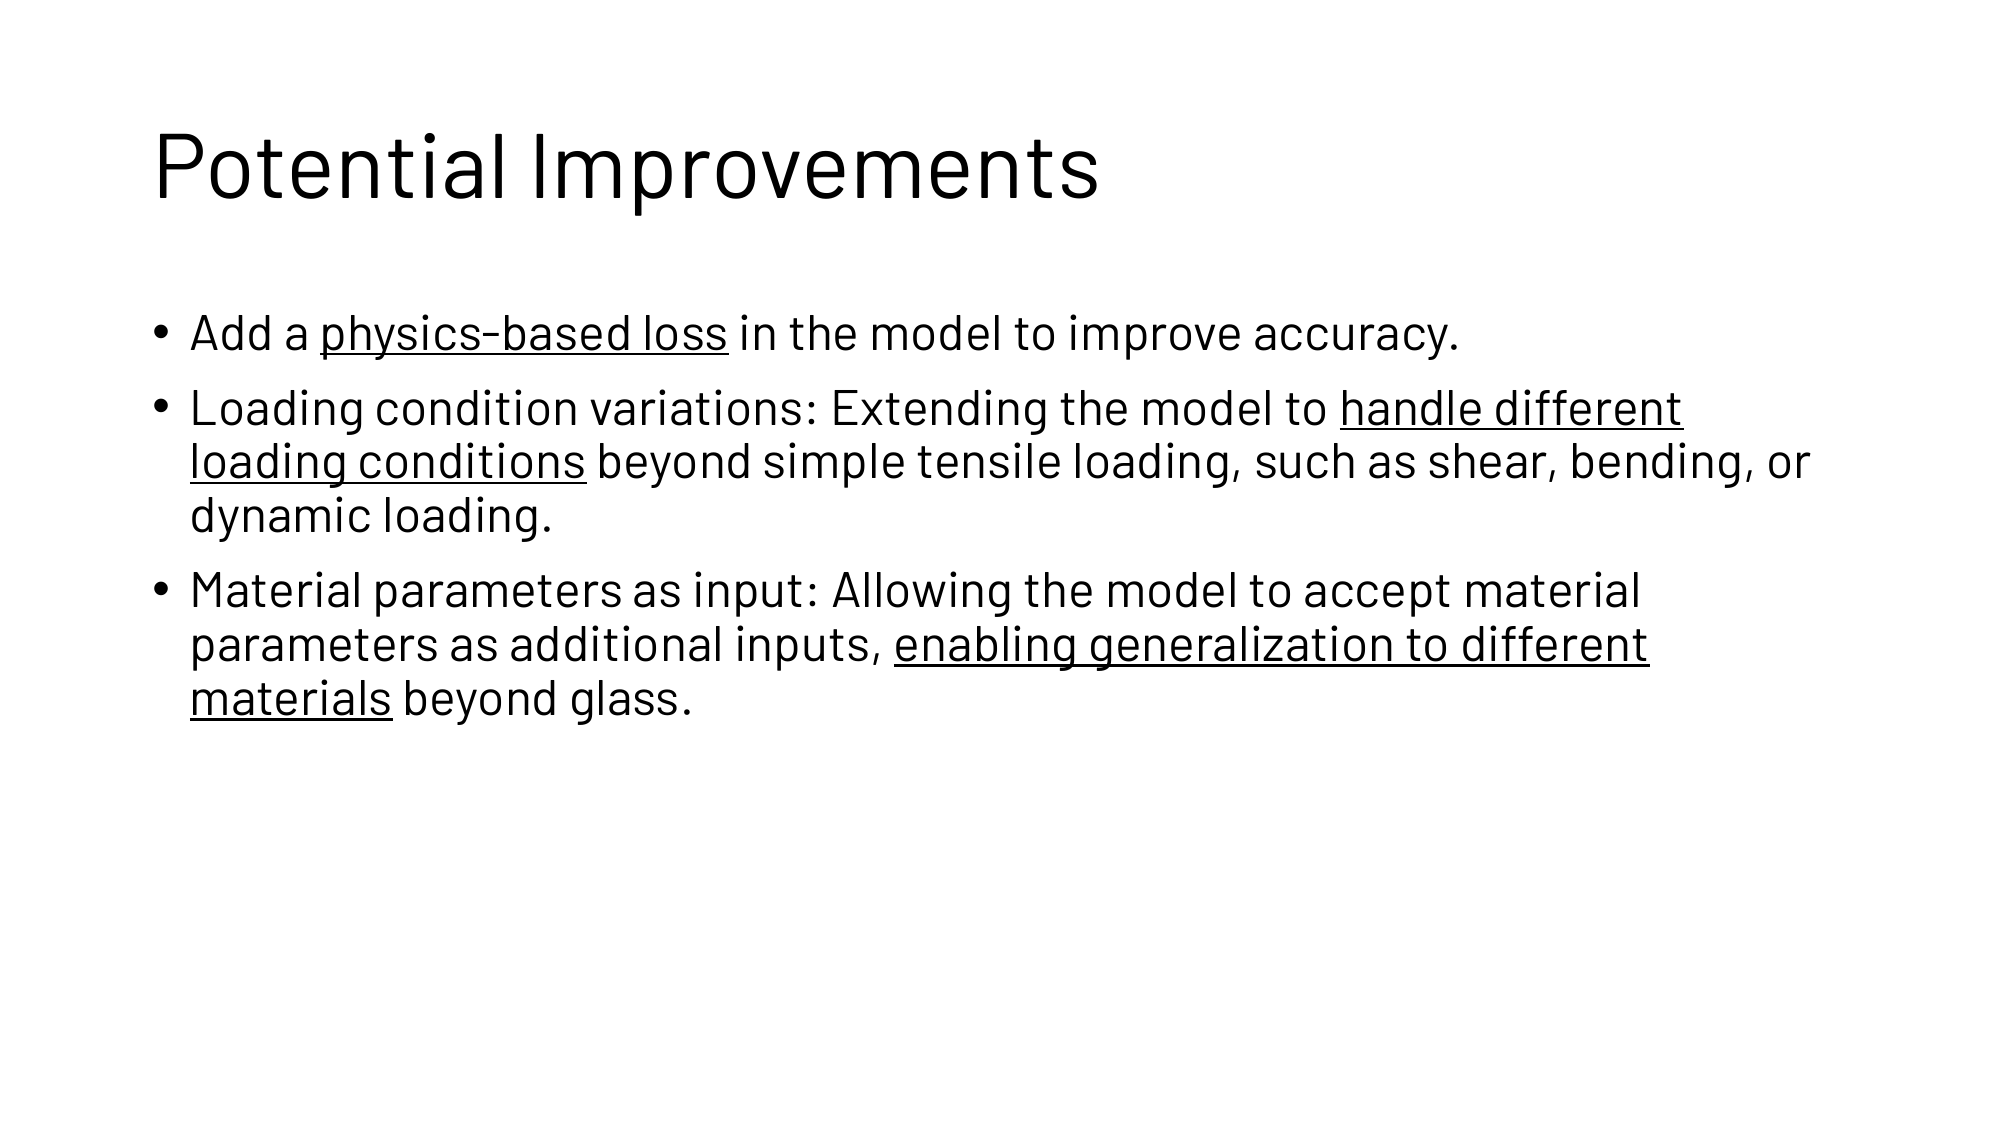

# Potential Improvements
Add a physics-based loss in the model to improve accuracy.
Loading condition variations: Extending the model to handle different loading conditions beyond simple tensile loading, such as shear, bending, or dynamic loading.
Material parameters as input: Allowing the model to accept material parameters as additional inputs, enabling generalization to different materials beyond glass.